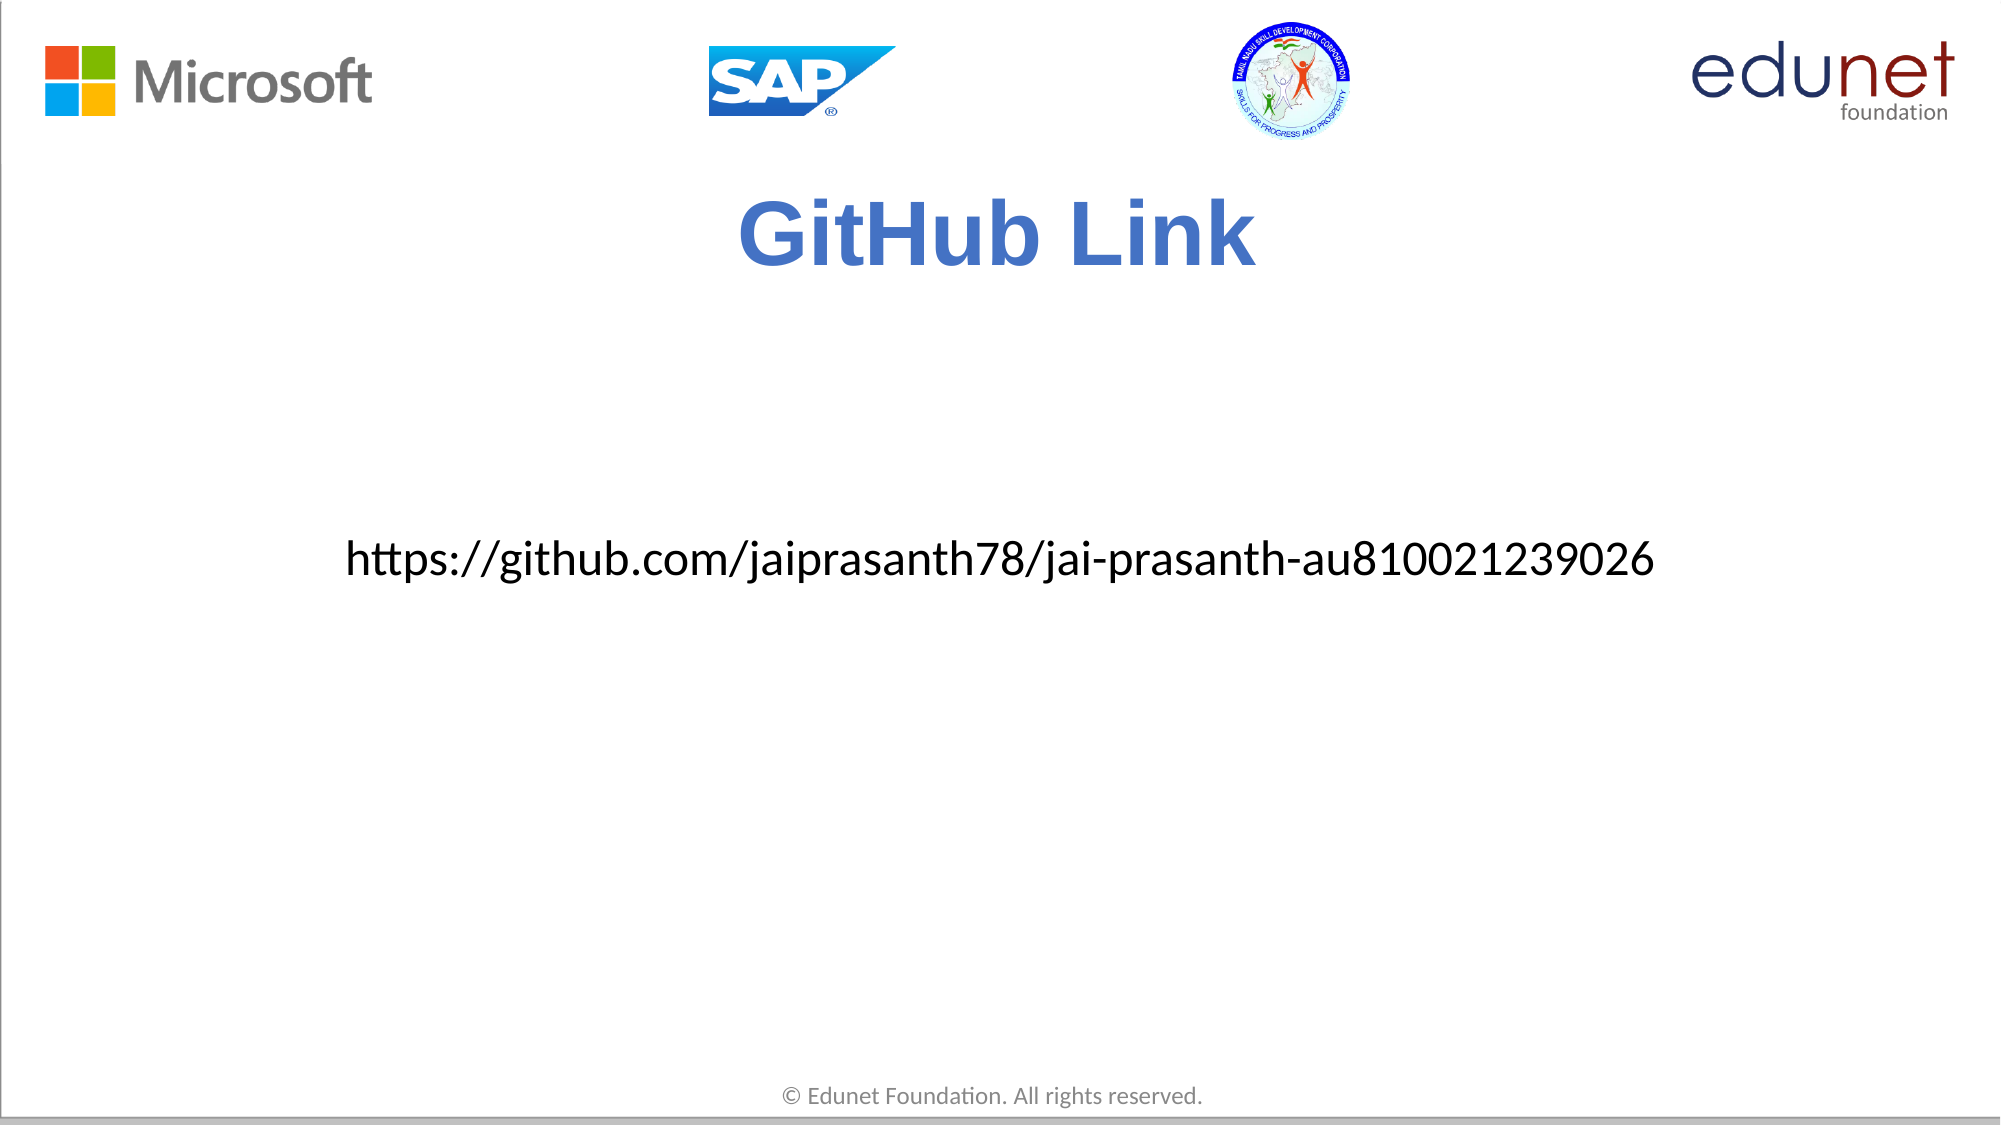

# GitHub Link
https://github.com/jaiprasanth78/jai-prasanth-au810021239026
© Edunet Foundation. All rights reserved.